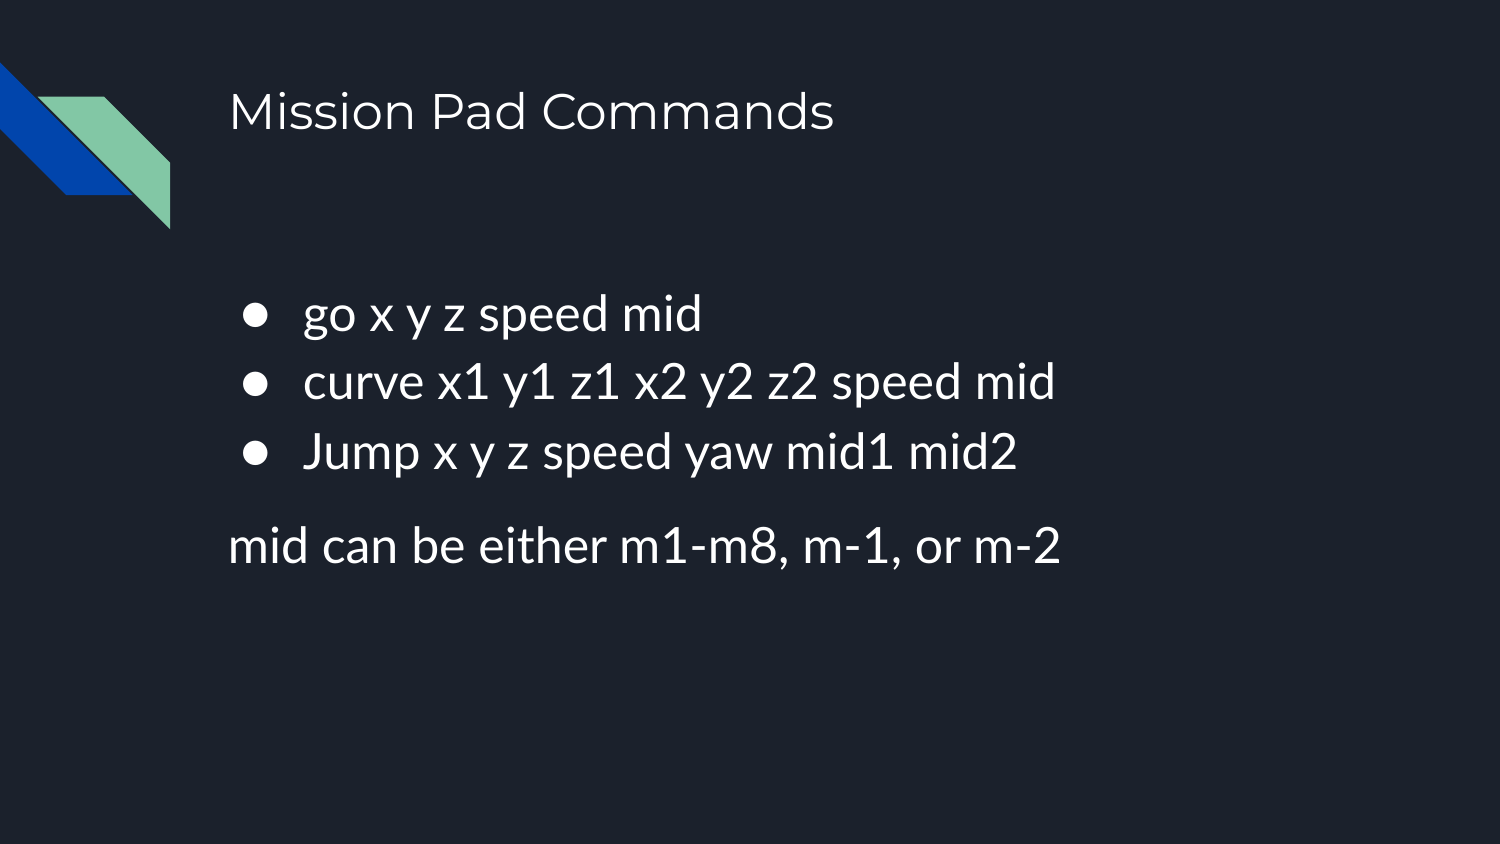

# Mission Pad Commands
go x y z speed mid
curve x1 y1 z1 x2 y2 z2 speed mid
Jump x y z speed yaw mid1 mid2
mid can be either m1-m8, m-1, or m-2